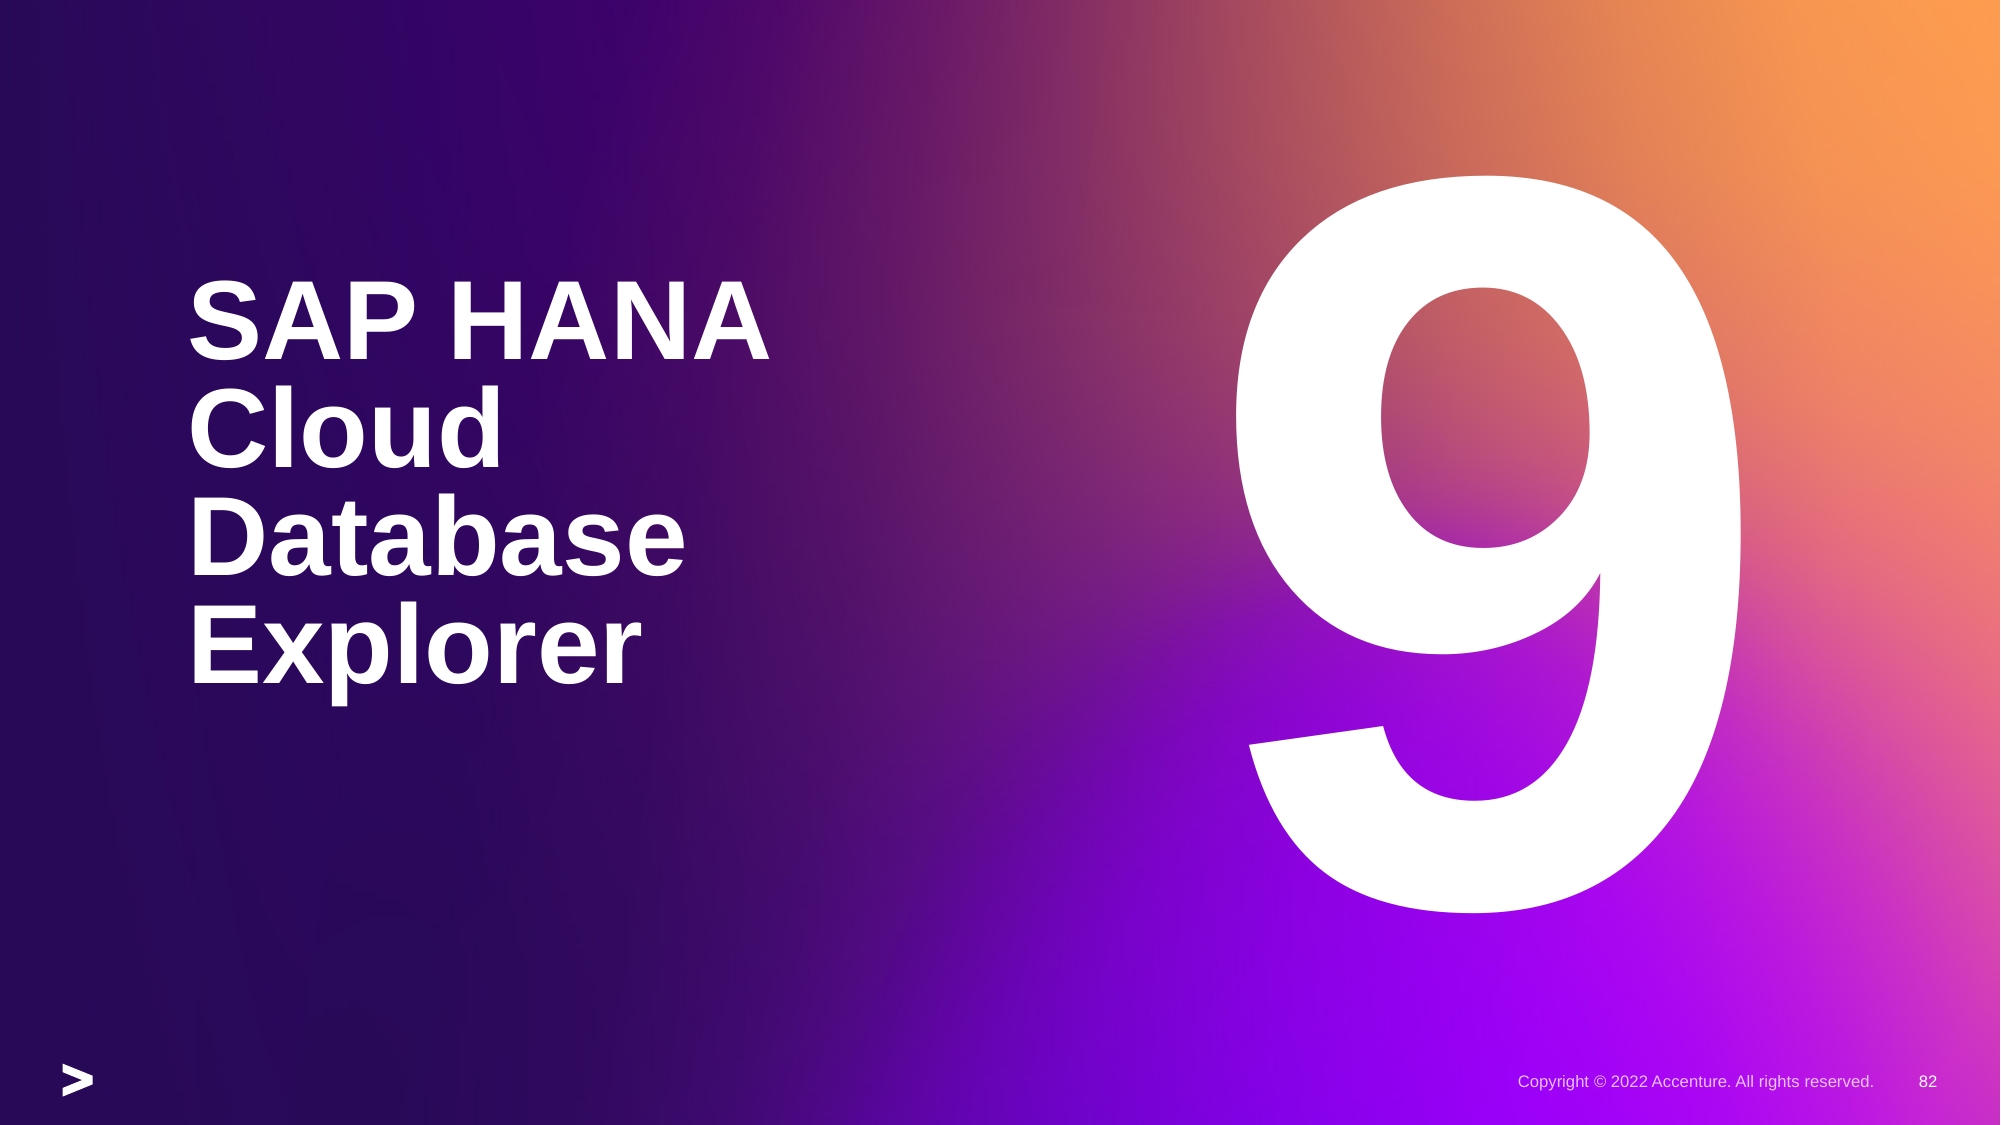

9
# SAP HANA Cloud Database Explorer
Copyright © 2022 Accenture. All rights reserved.
82